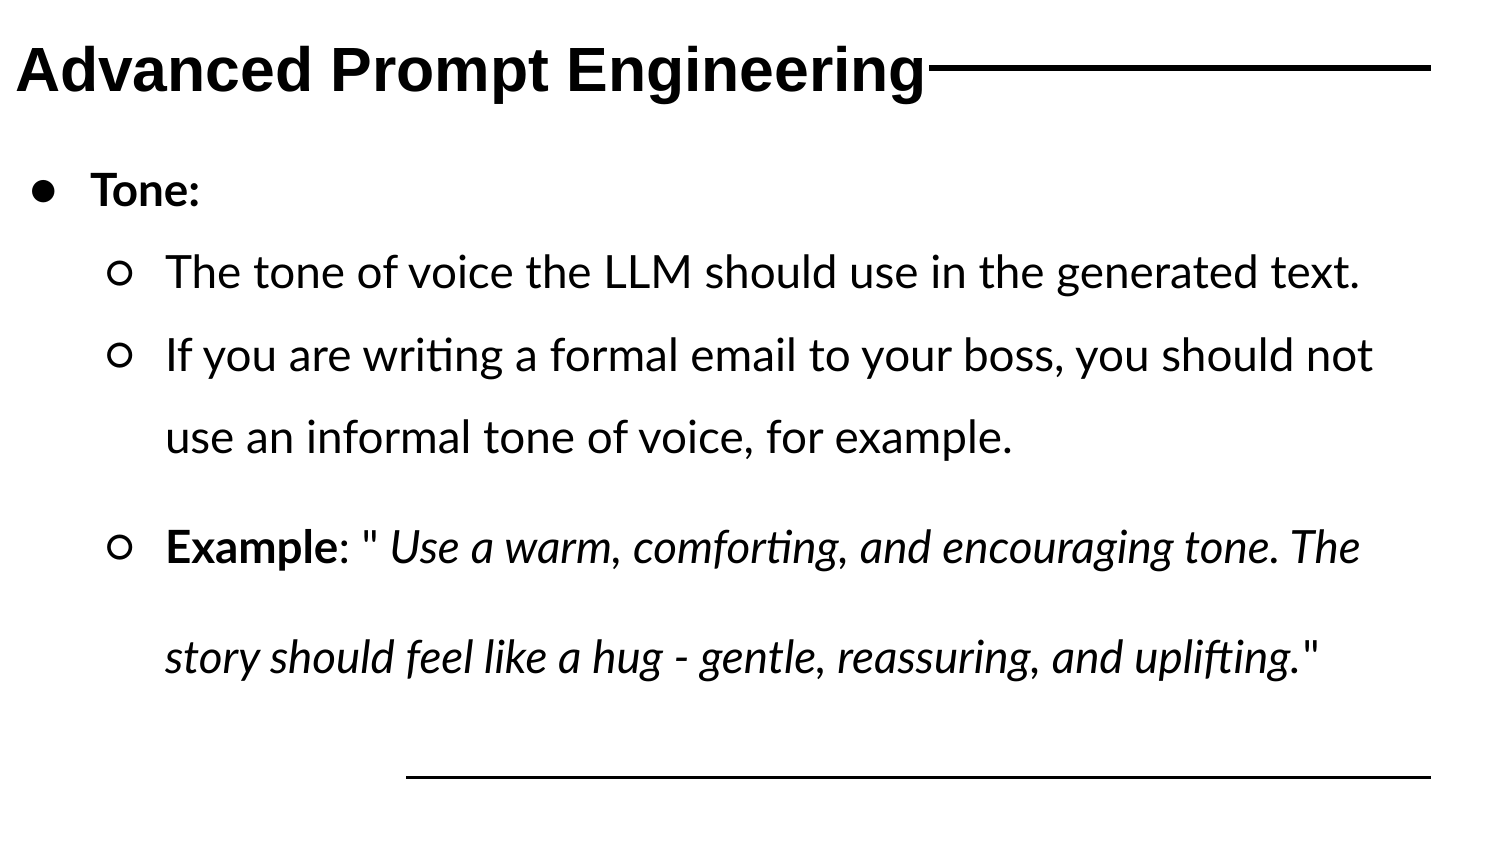

# Advanced Prompt Engineering
Tone:
The tone of voice the LLM should use in the generated text.
If you are writing a formal email to your boss, you should not use an informal tone of voice, for example.
Example: " Use a warm, comforting, and encouraging tone. The story should feel like a hug - gentle, reassuring, and uplifting."